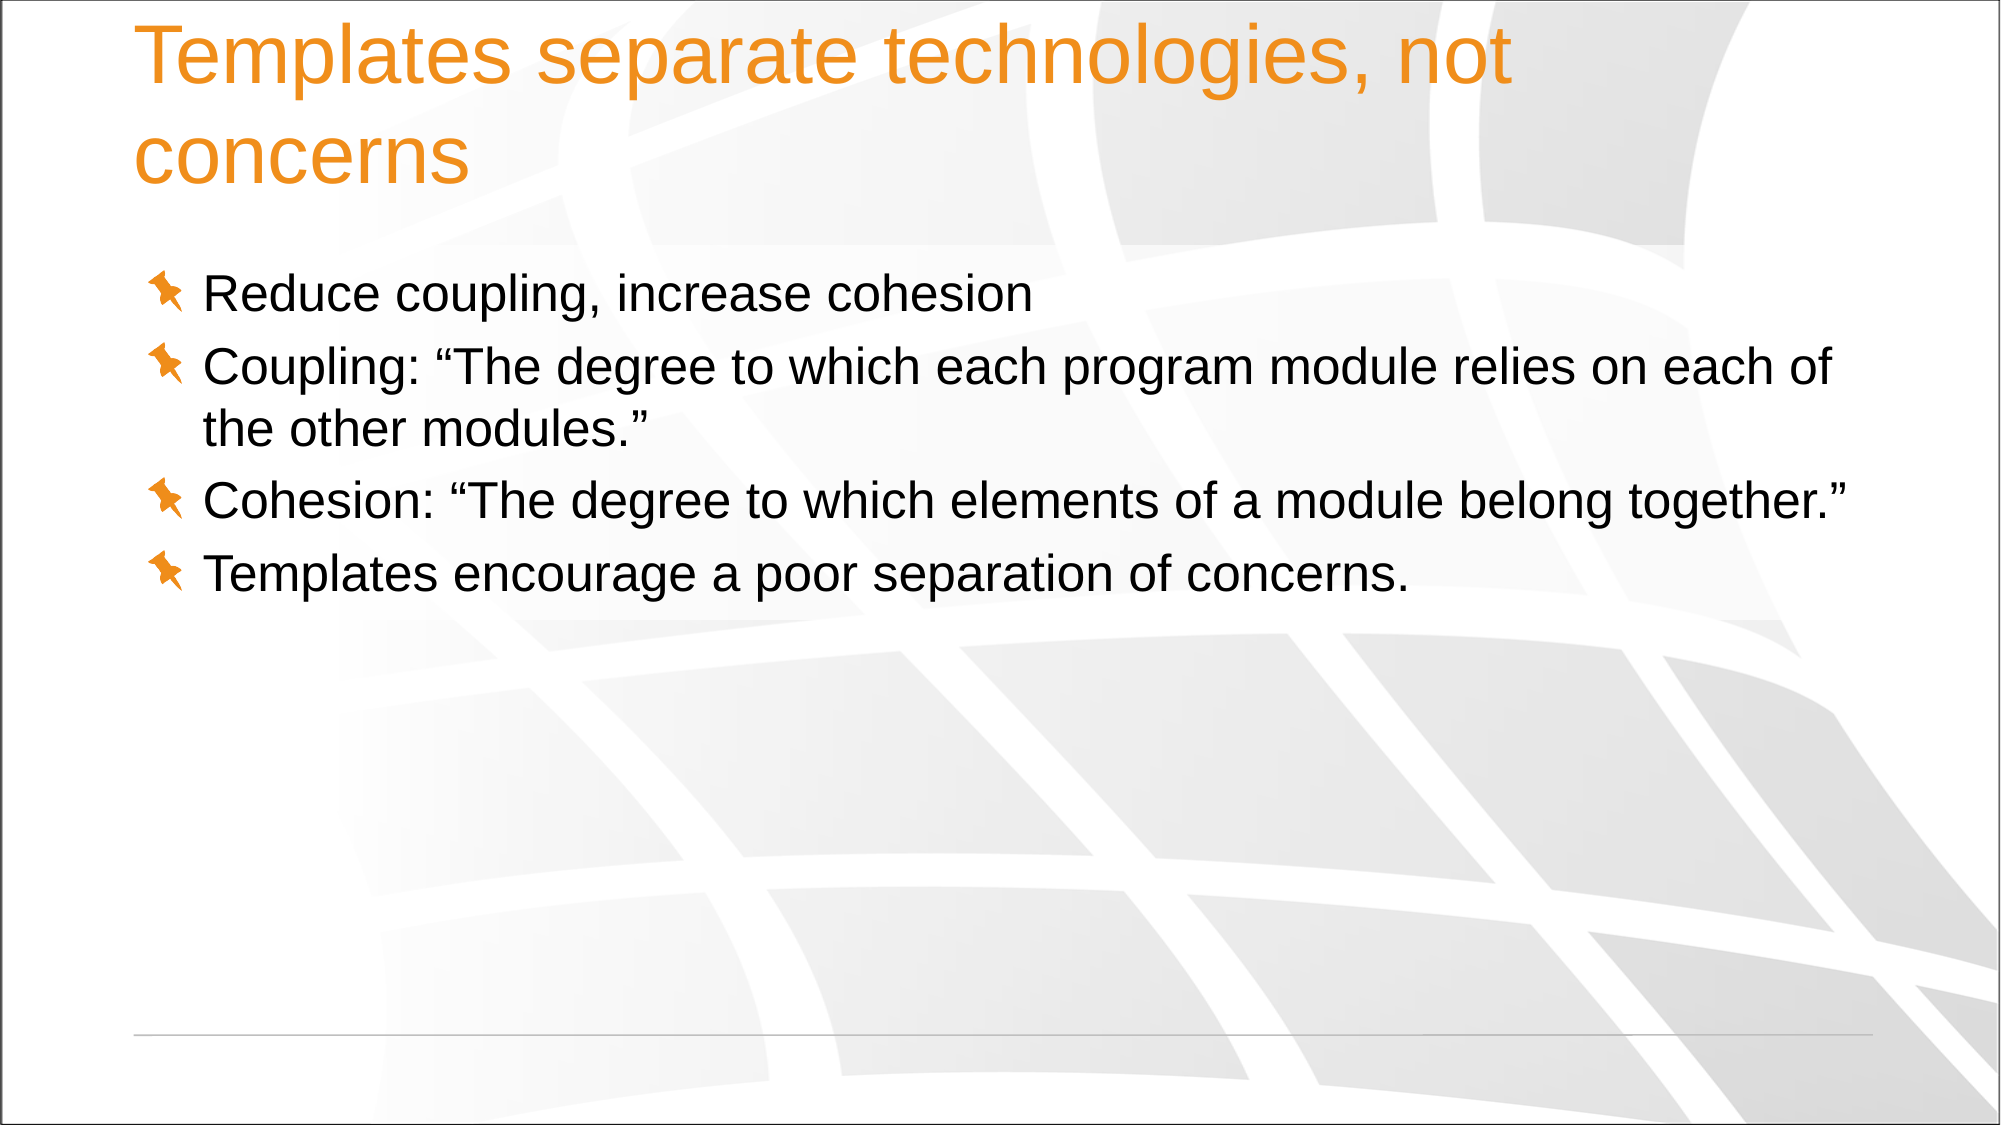

# Templates separate technologies, not concerns
Reduce coupling, increase cohesion
Coupling: “The degree to which each program module relies on each of the other modules.”
Cohesion: “The degree to which elements of a module belong together.”
Templates encourage a poor separation of concerns.